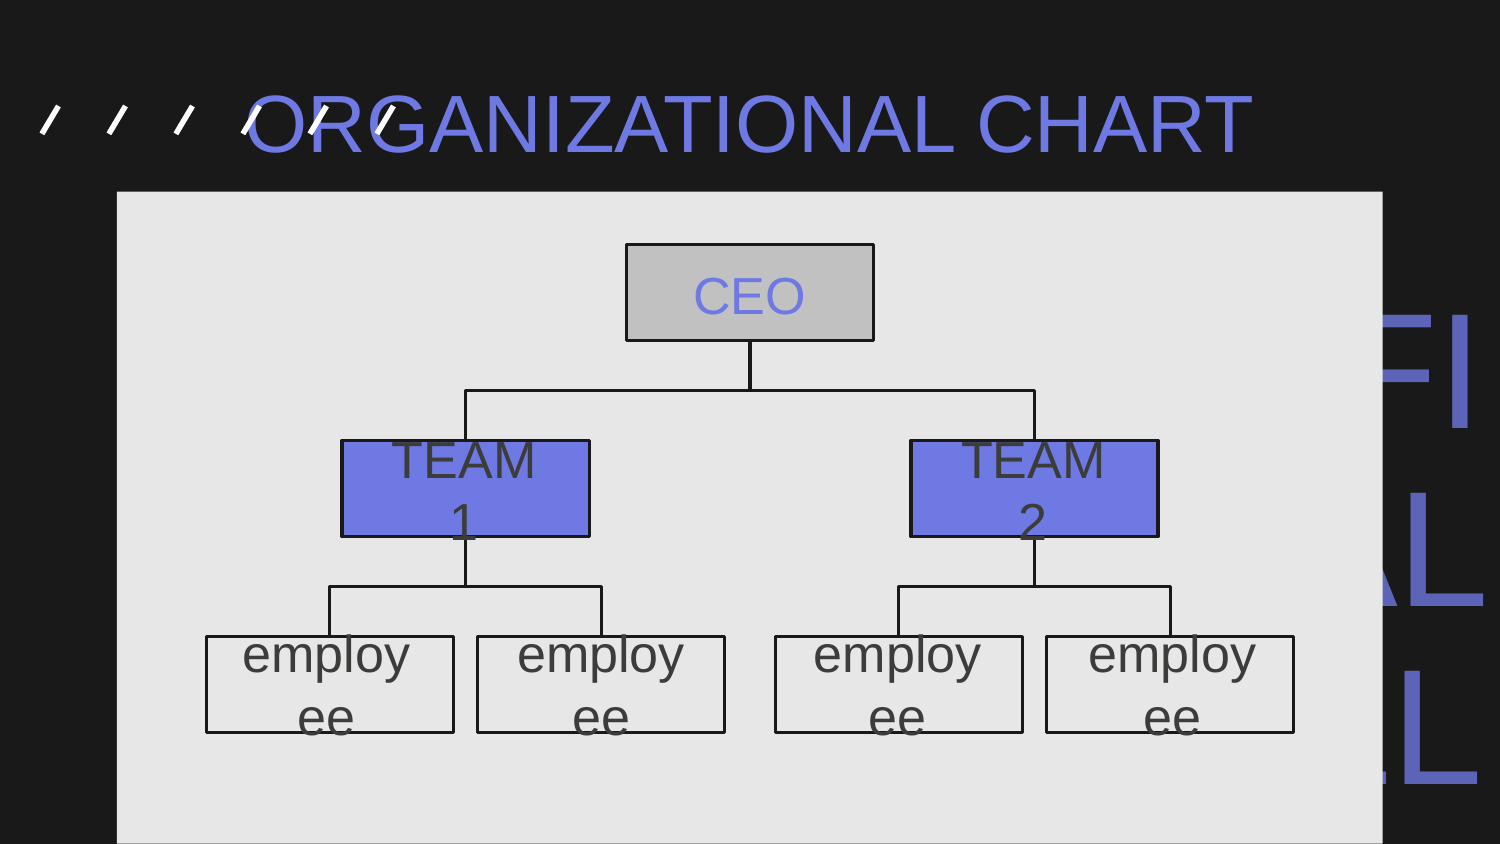

# ORGANIZATIONAL CHART

CEO

TEAM 1
TEAM 2

employee
employee
employee
employee